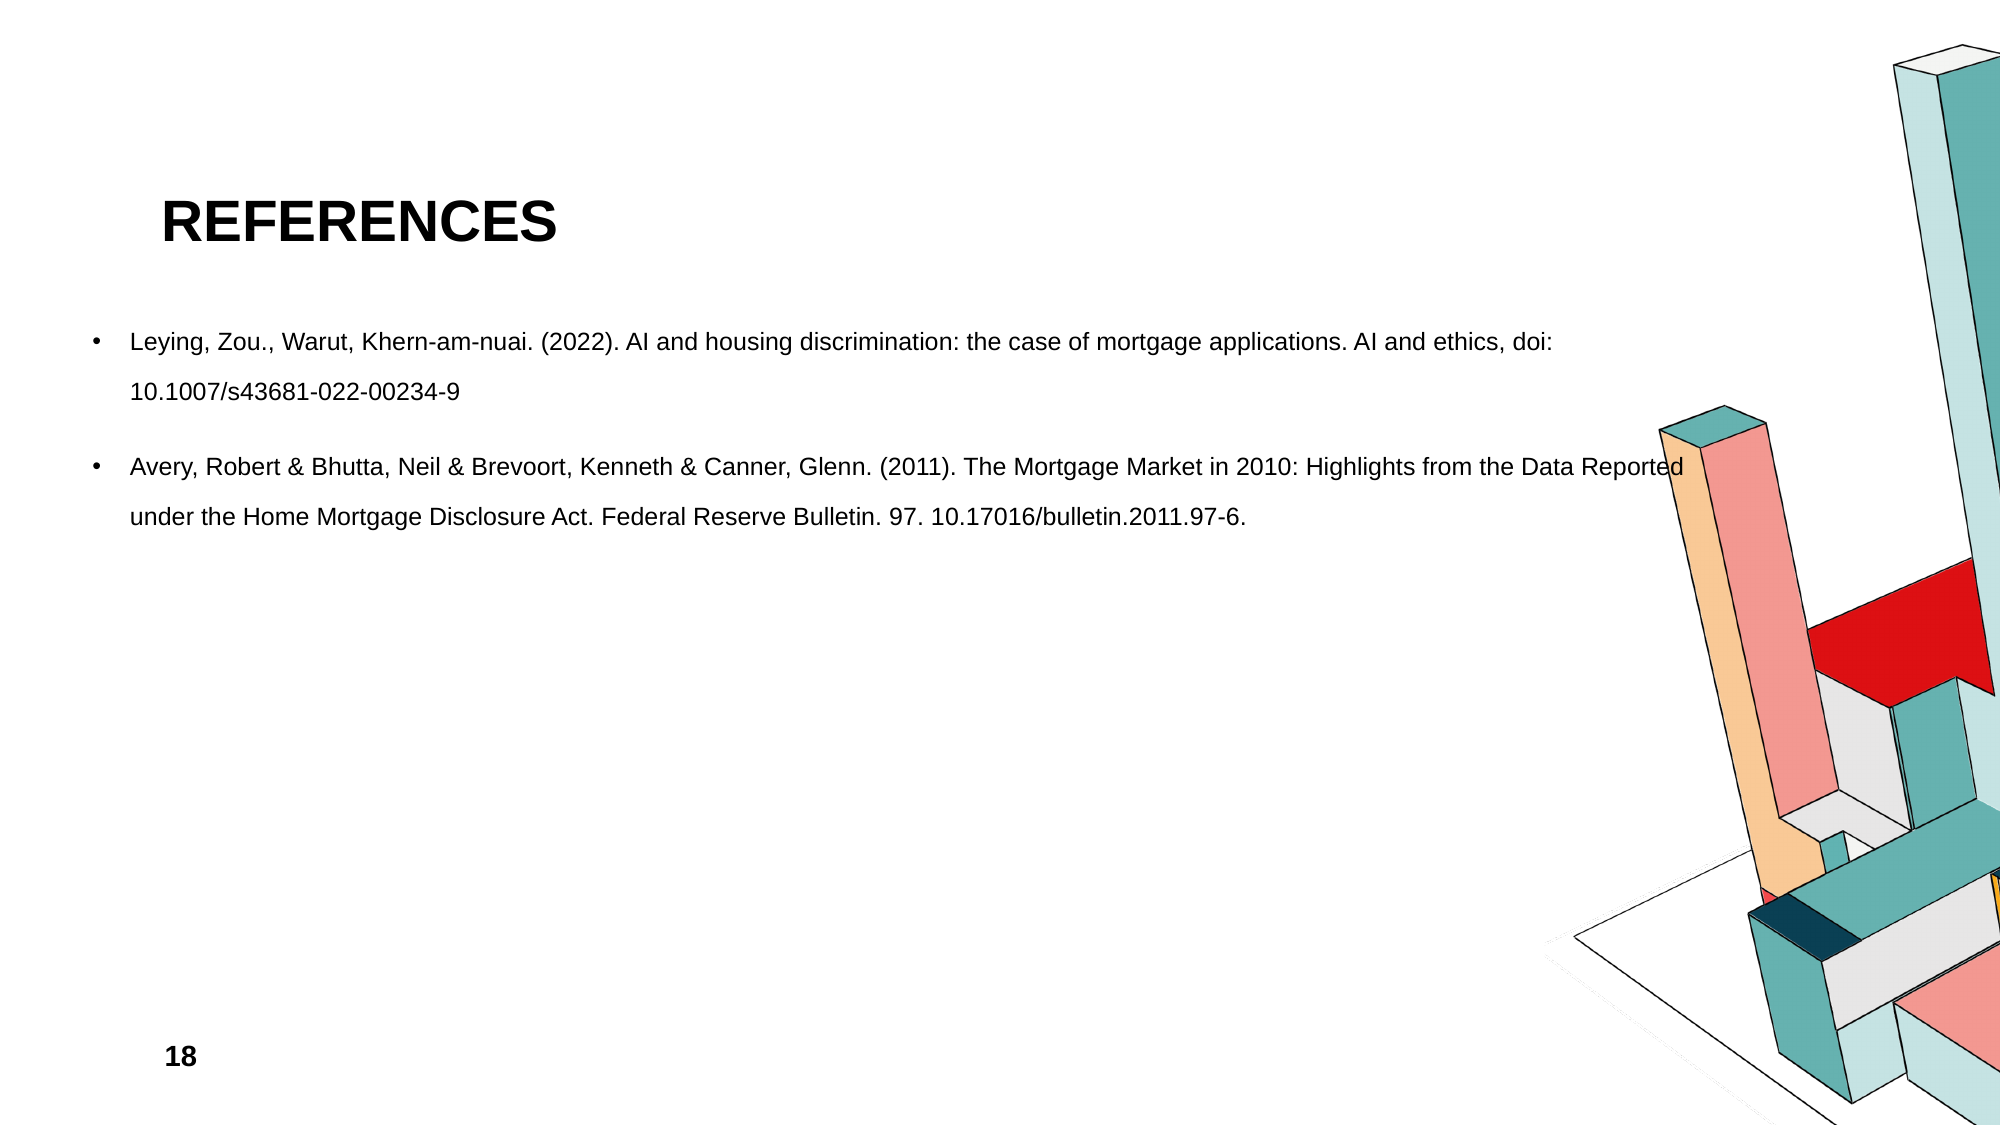

# references
Leying, Zou., Warut, Khern-am-nuai. (2022). AI and housing discrimination: the case of mortgage applications. AI and ethics, doi: 10.1007/s43681-022-00234-9
Avery, Robert & Bhutta, Neil & Brevoort, Kenneth & Canner, Glenn. (2011). The Mortgage Market in 2010: Highlights from the Data Reported under the Home Mortgage Disclosure Act. Federal Reserve Bulletin. 97. 10.17016/bulletin.2011.97-6.

18